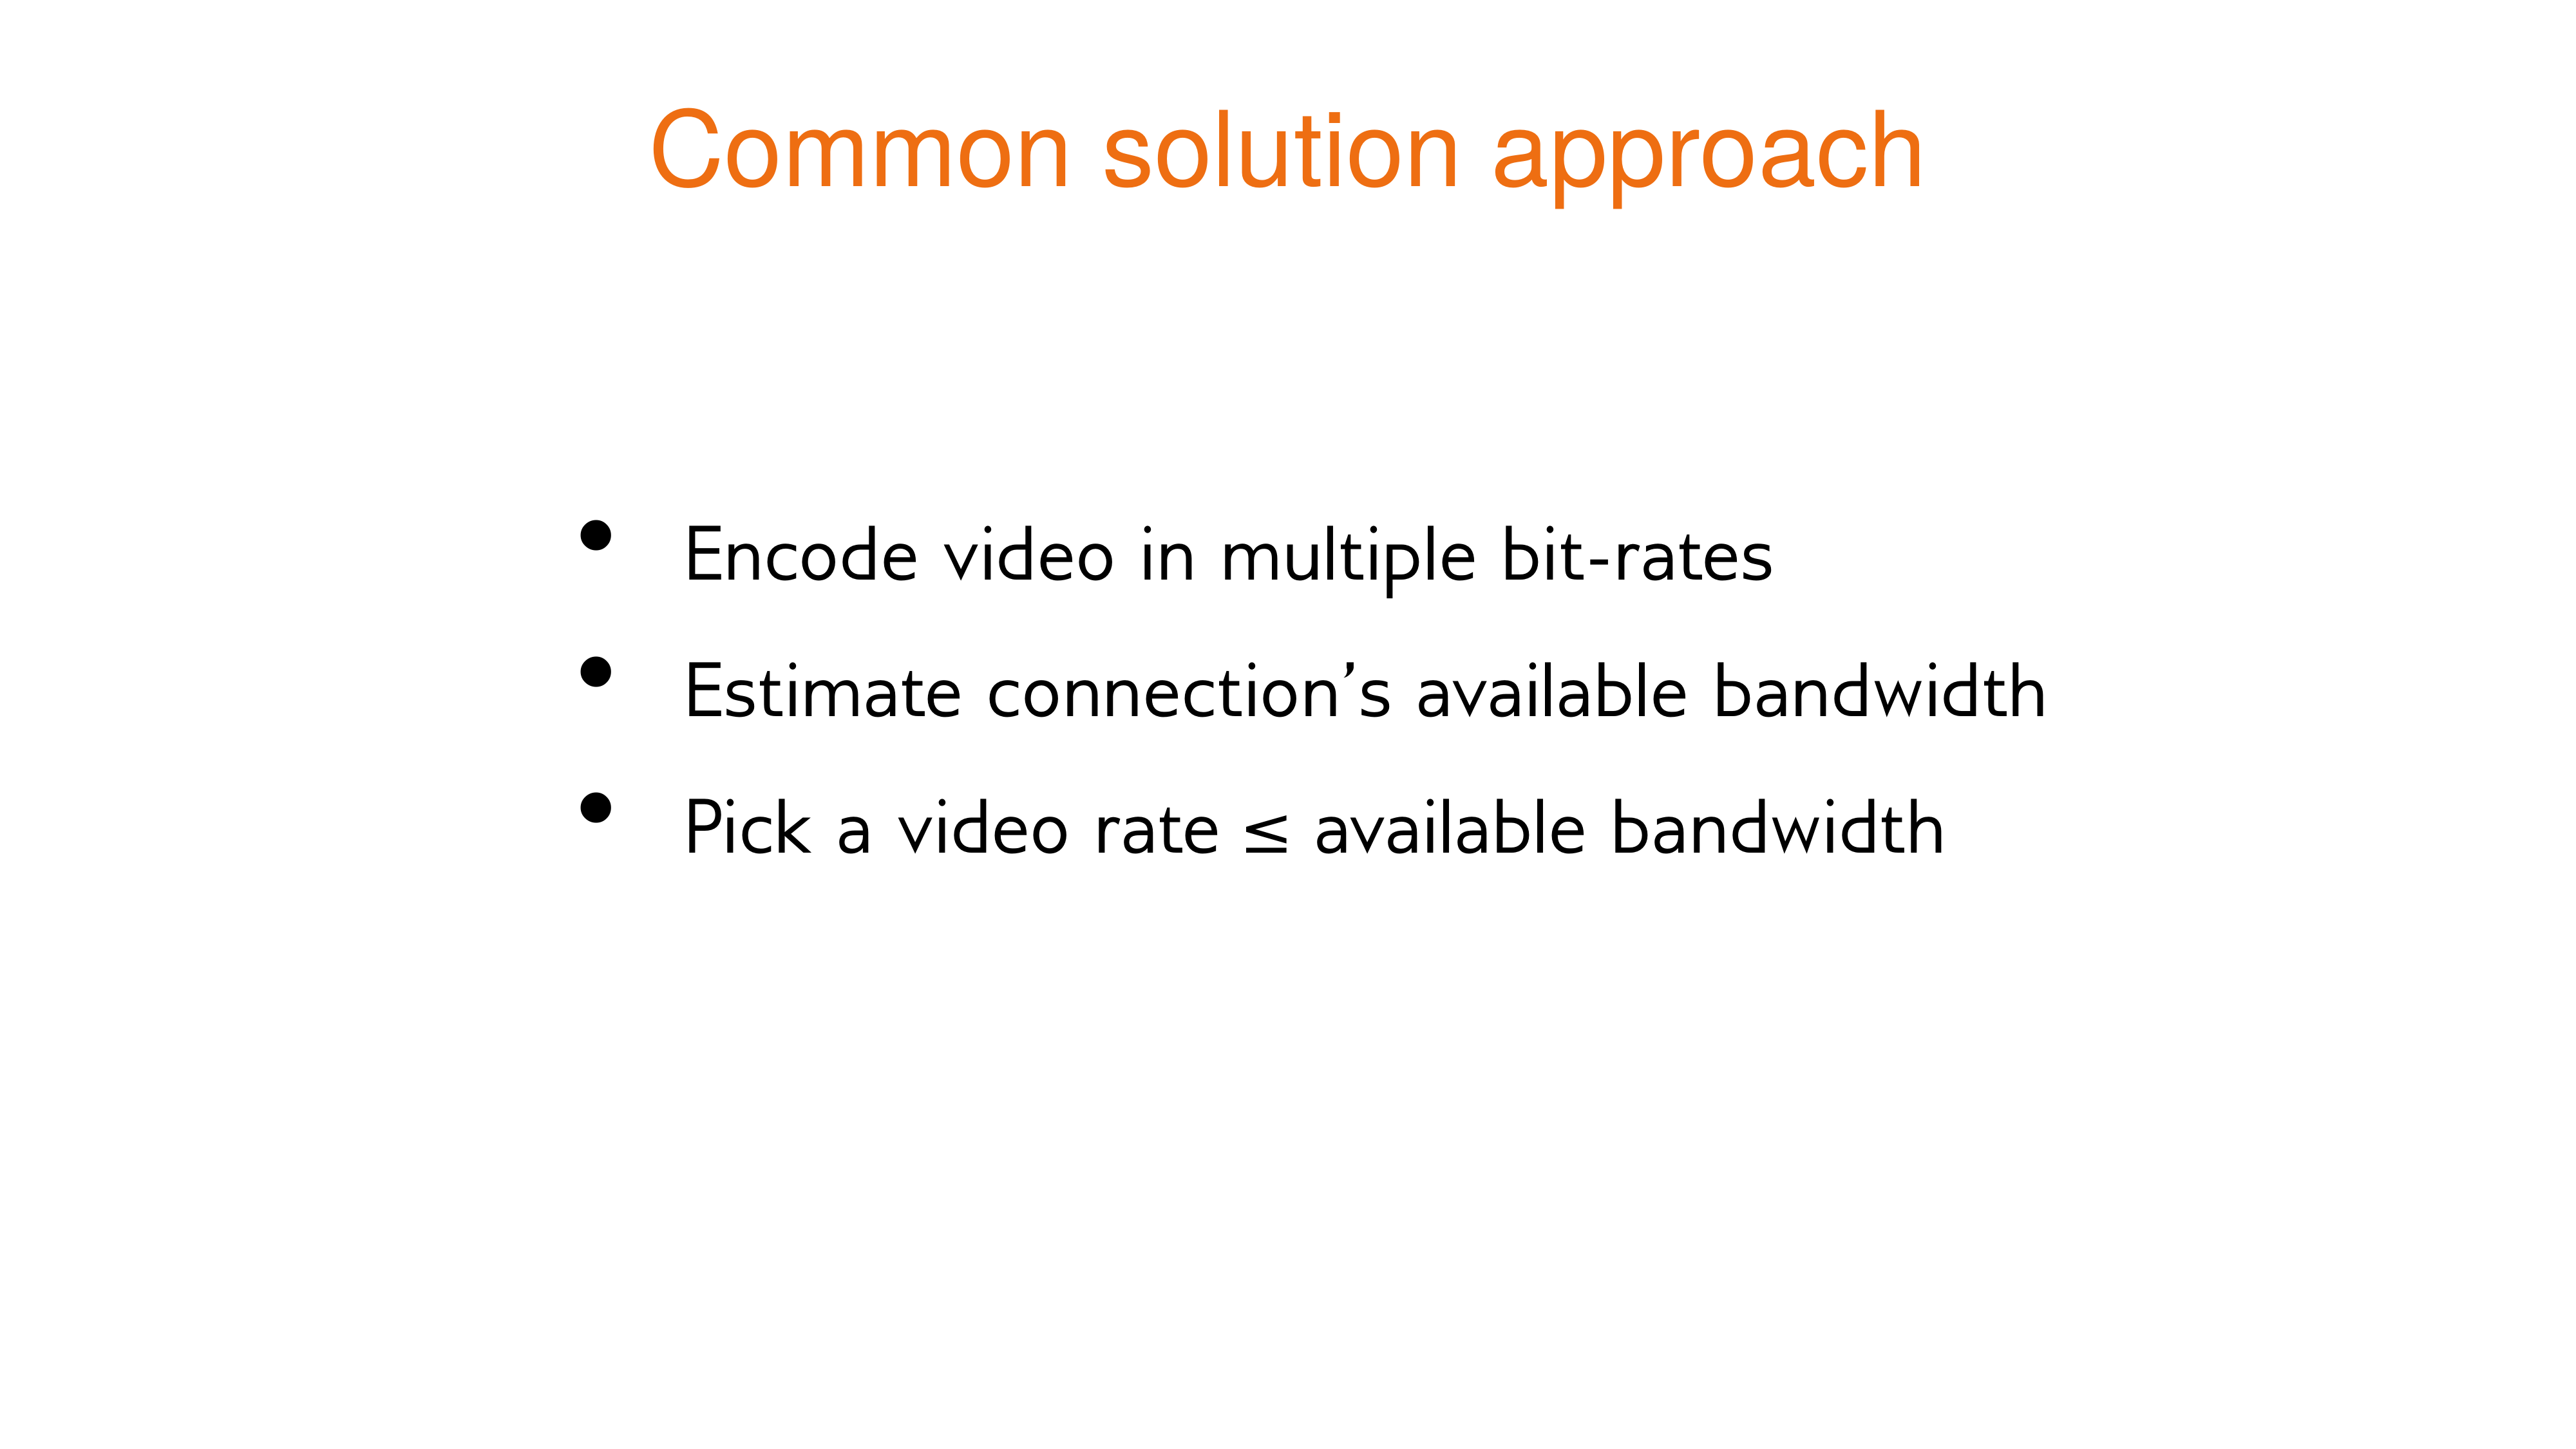

# Common solution approach
Encode video in multiple bit-rates
Estimate connection’s available bandwidth
Pick a video rate ≤ available bandwidth